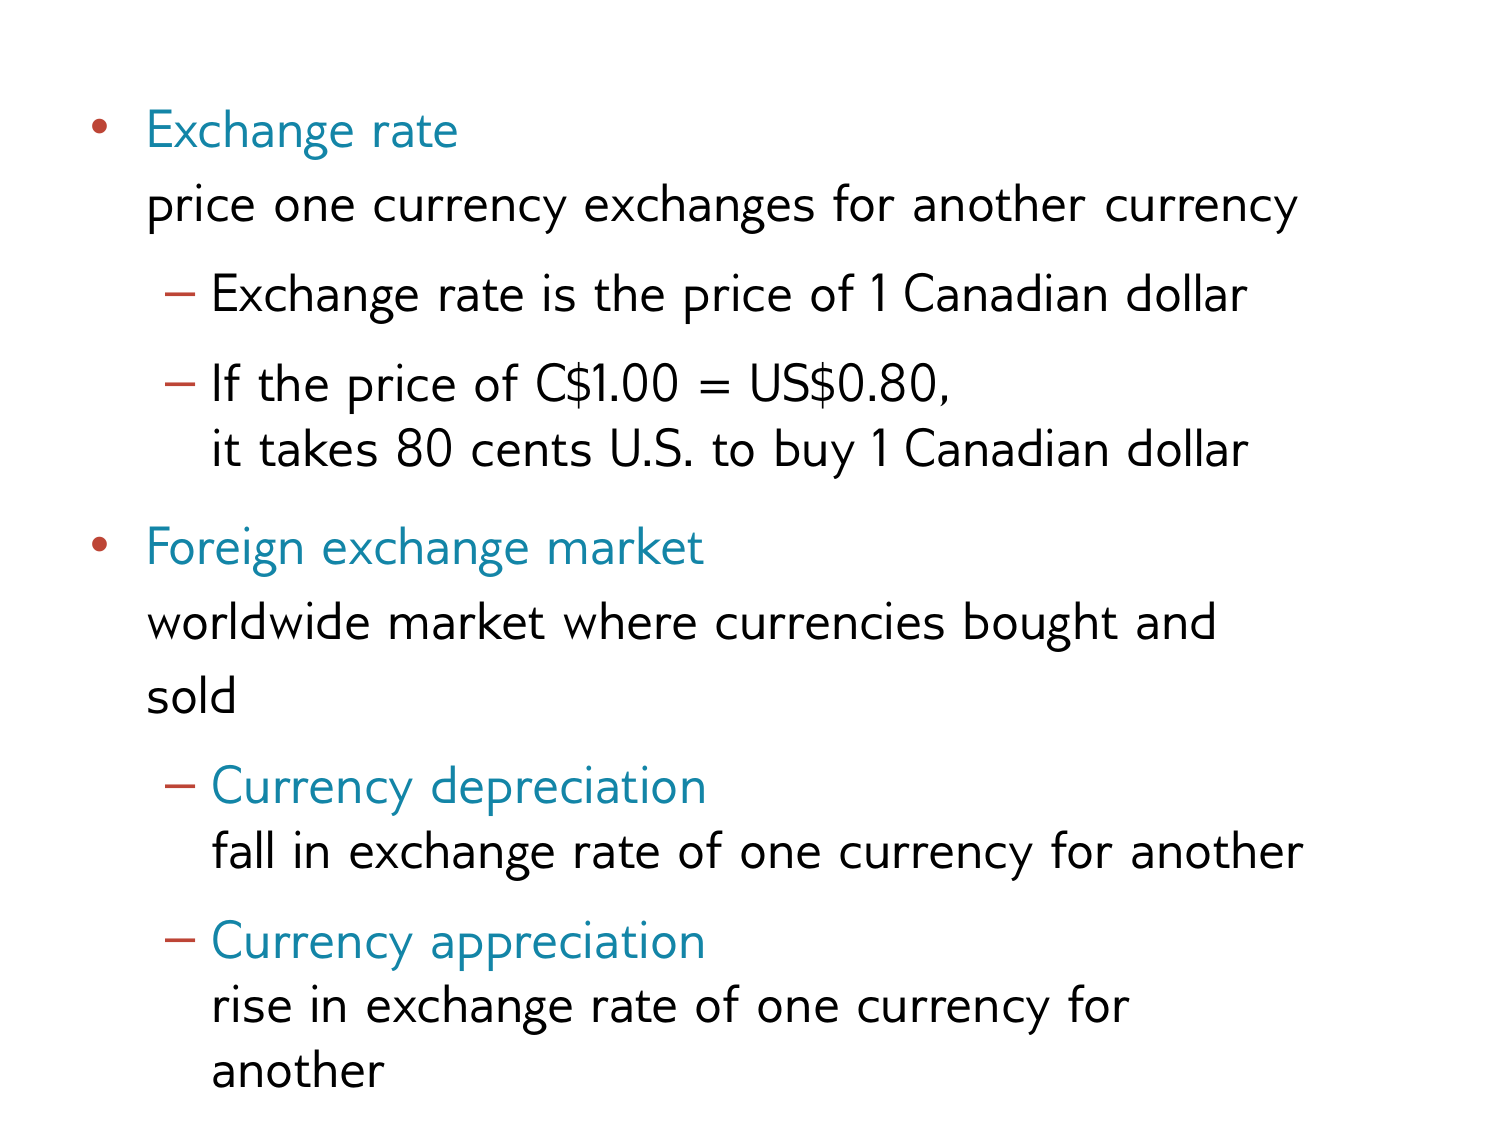

Exchange rate
price one currency exchanges for another currency
Exchange rate is the price of 1 Canadian dollar
If the price of C$1.00 = US$0.80,
it takes 80 cents U.S. to buy 1 Canadian dollar
Foreign exchange market
worldwide market where currencies bought and sold
Currency depreciation
fall in exchange rate of one currency for another
Currency appreciation
rise in exchange rate of one currency for another